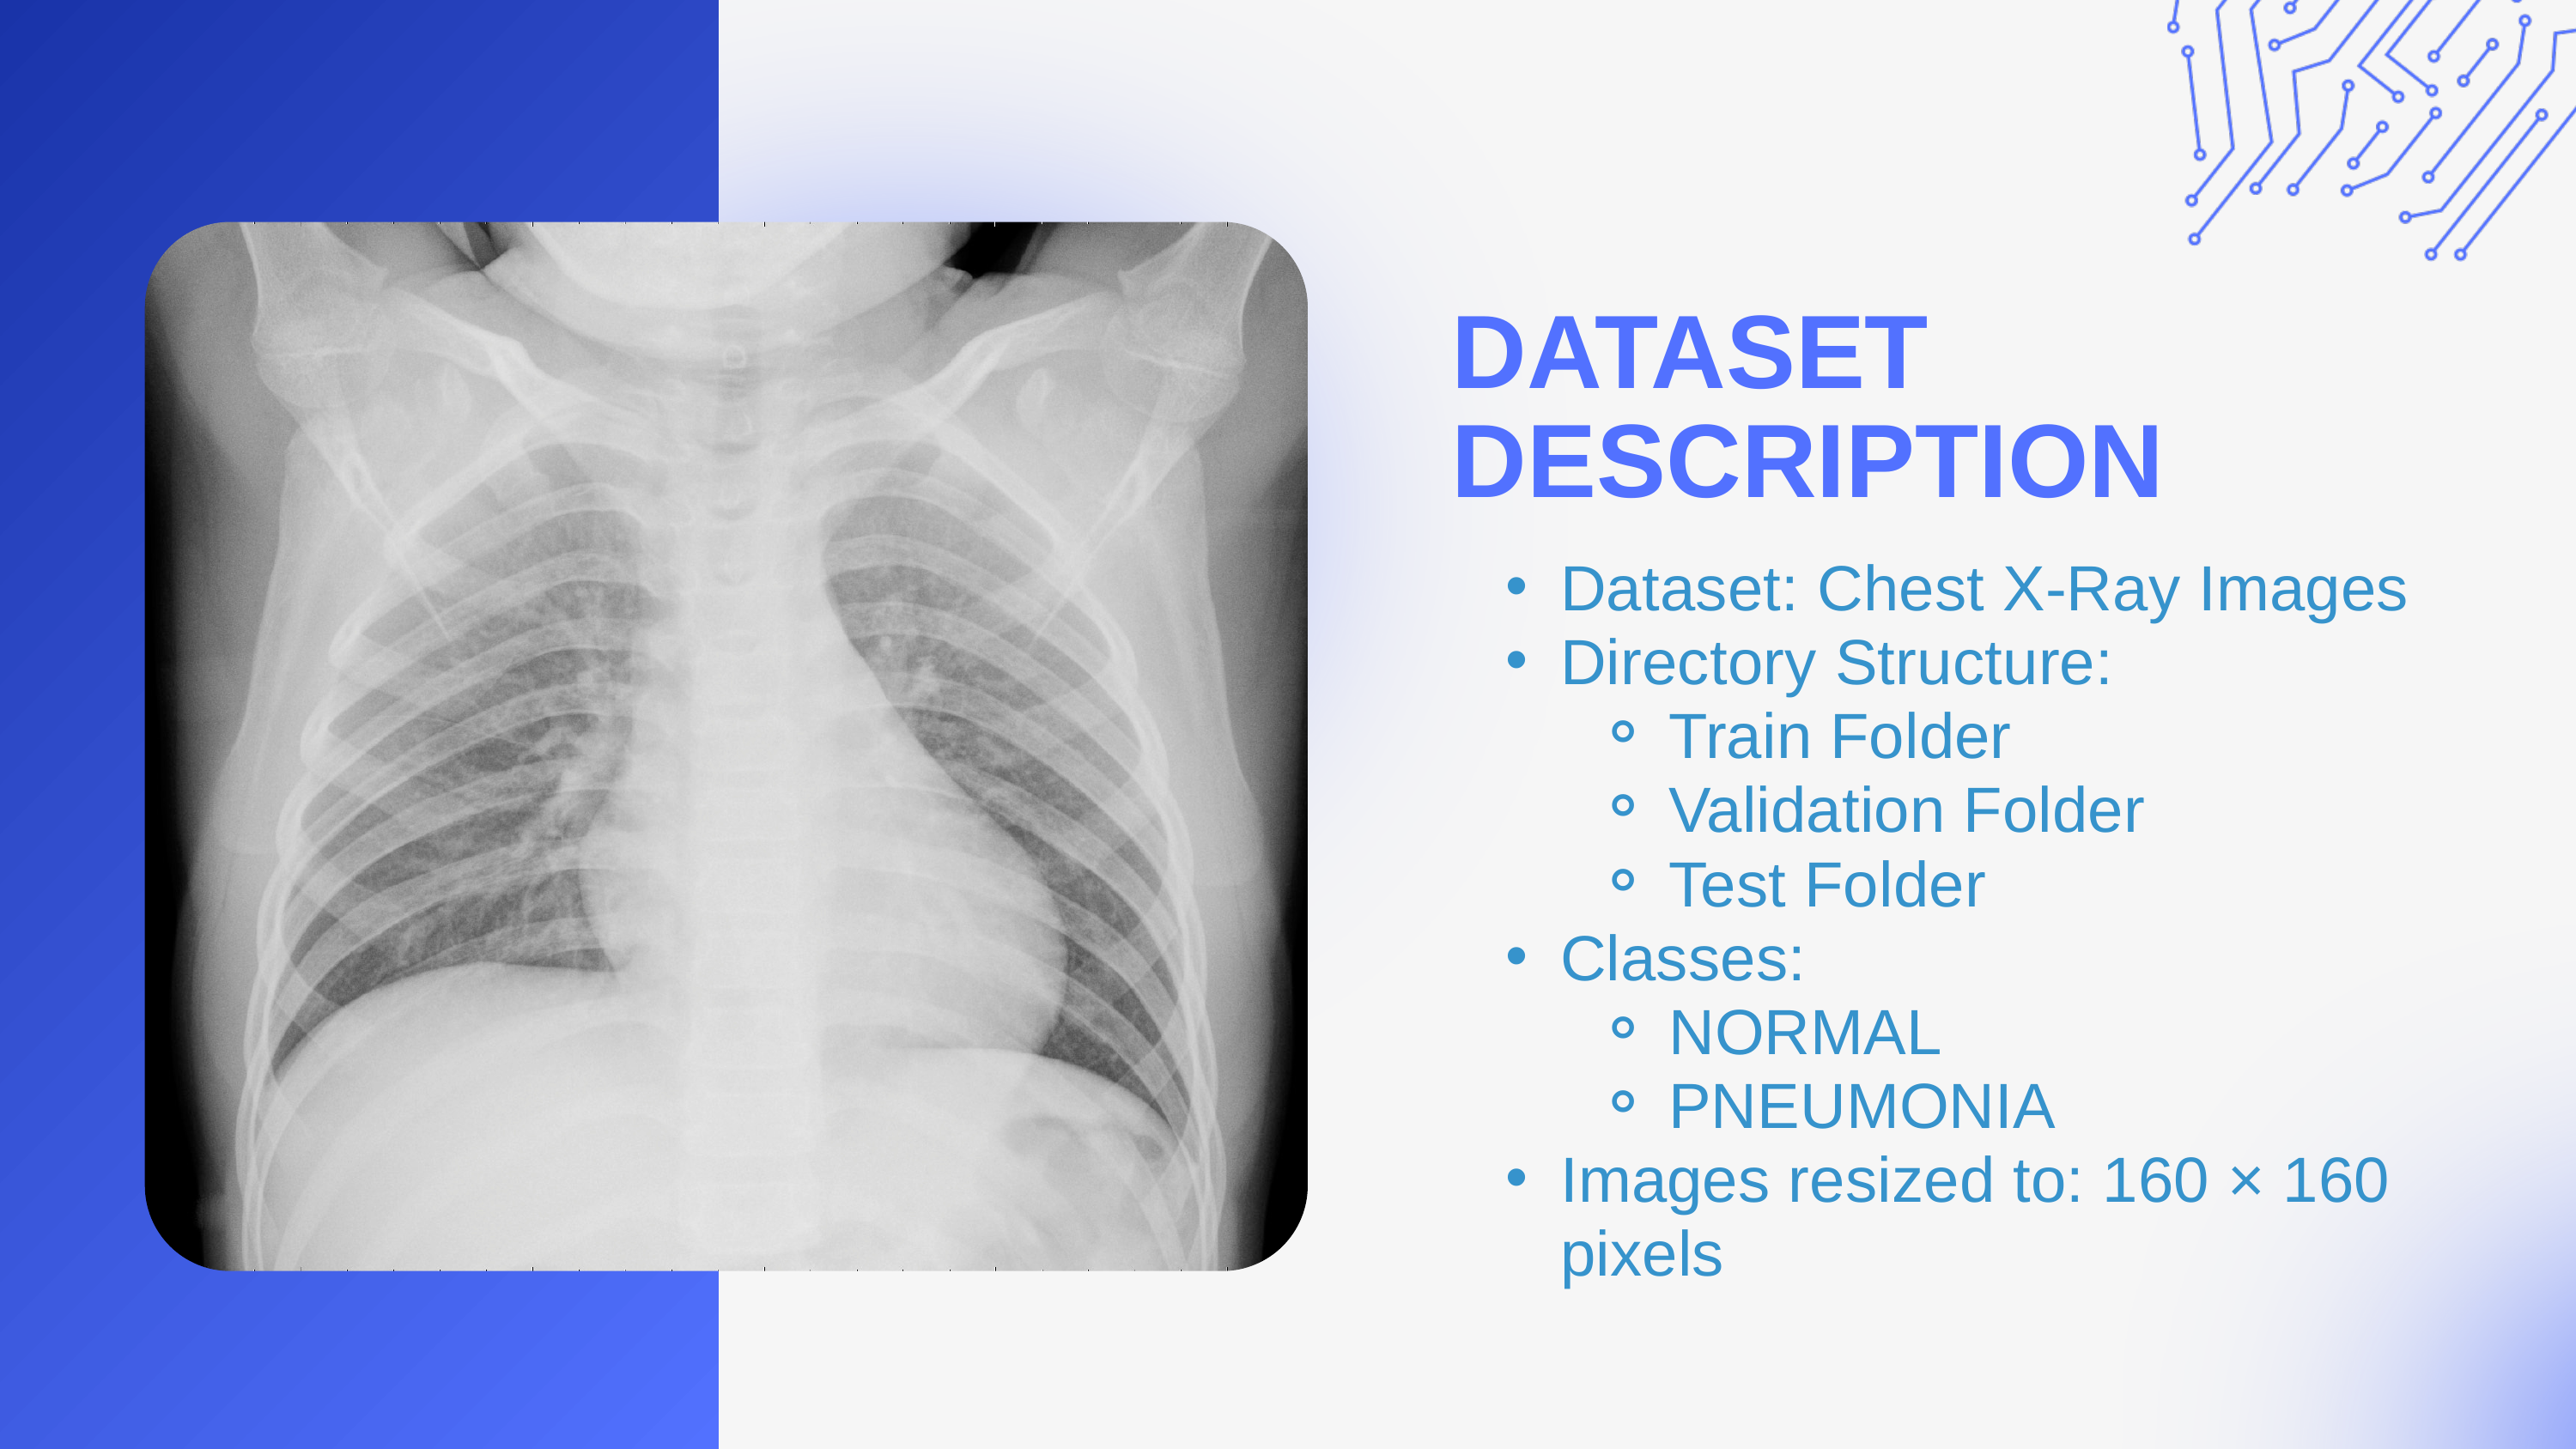

DATASET DESCRIPTION
Dataset: Chest X-Ray Images
Directory Structure:
Train Folder
Validation Folder
Test Folder
Classes:
NORMAL
PNEUMONIA
Images resized to: 160 × 160 pixels